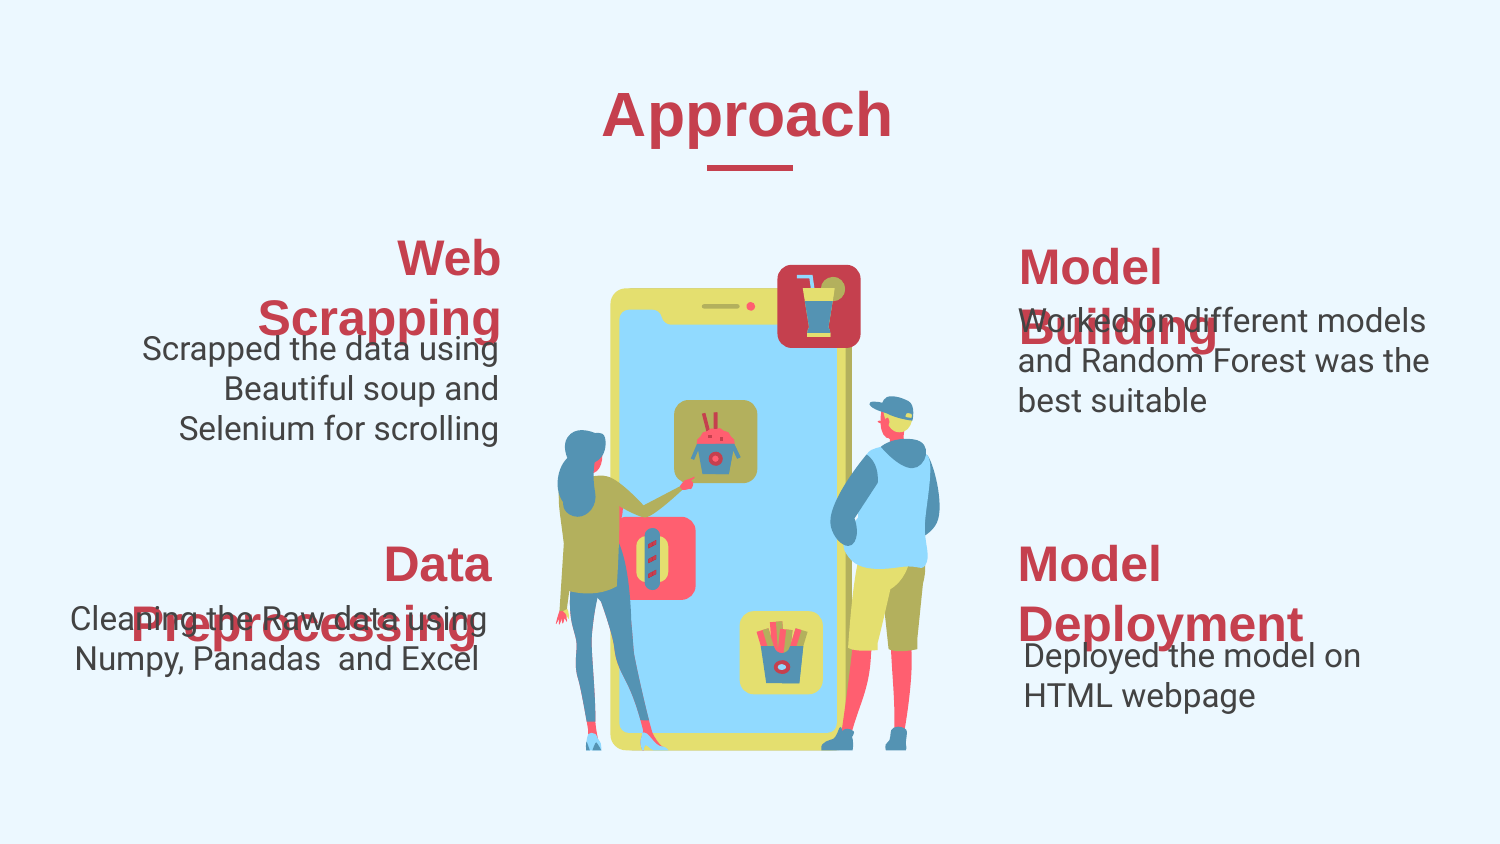

# Approach
Web Scrapping
Model Building

Worked on different models and Random Forest was the best suitable
Scrapped the data using Beautiful soup and Selenium for scrolling
Data Preprocessing
Model Deployment
Cleaning the Raw data using Numpy, Panadas  and Excel
Deployed the model on HTML webpage